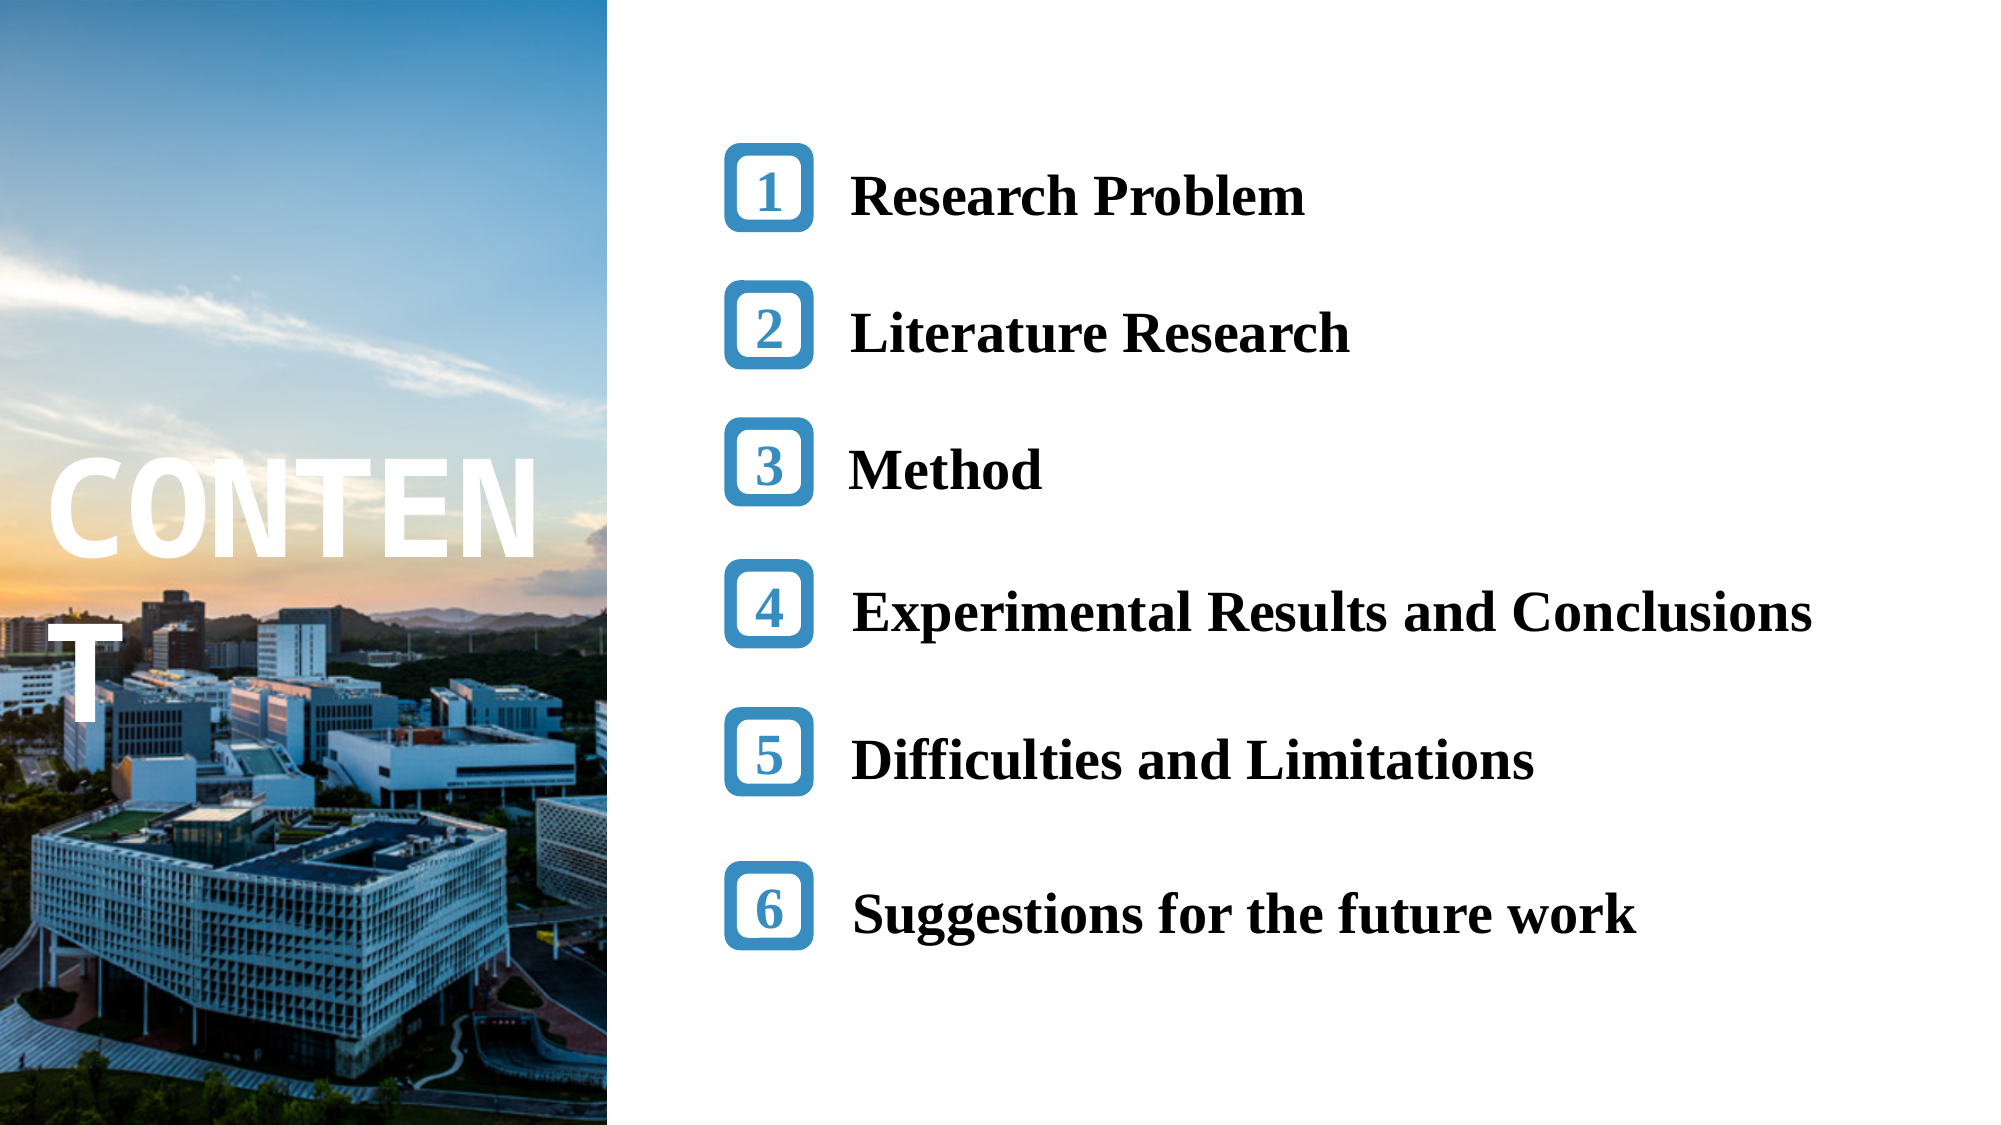

1
Research Problem

2
Literature Research
CONTENT

3
Method

4
Experimental Results and Conclusions

5
Difficulties and Limitations

6
Suggestions for the future work